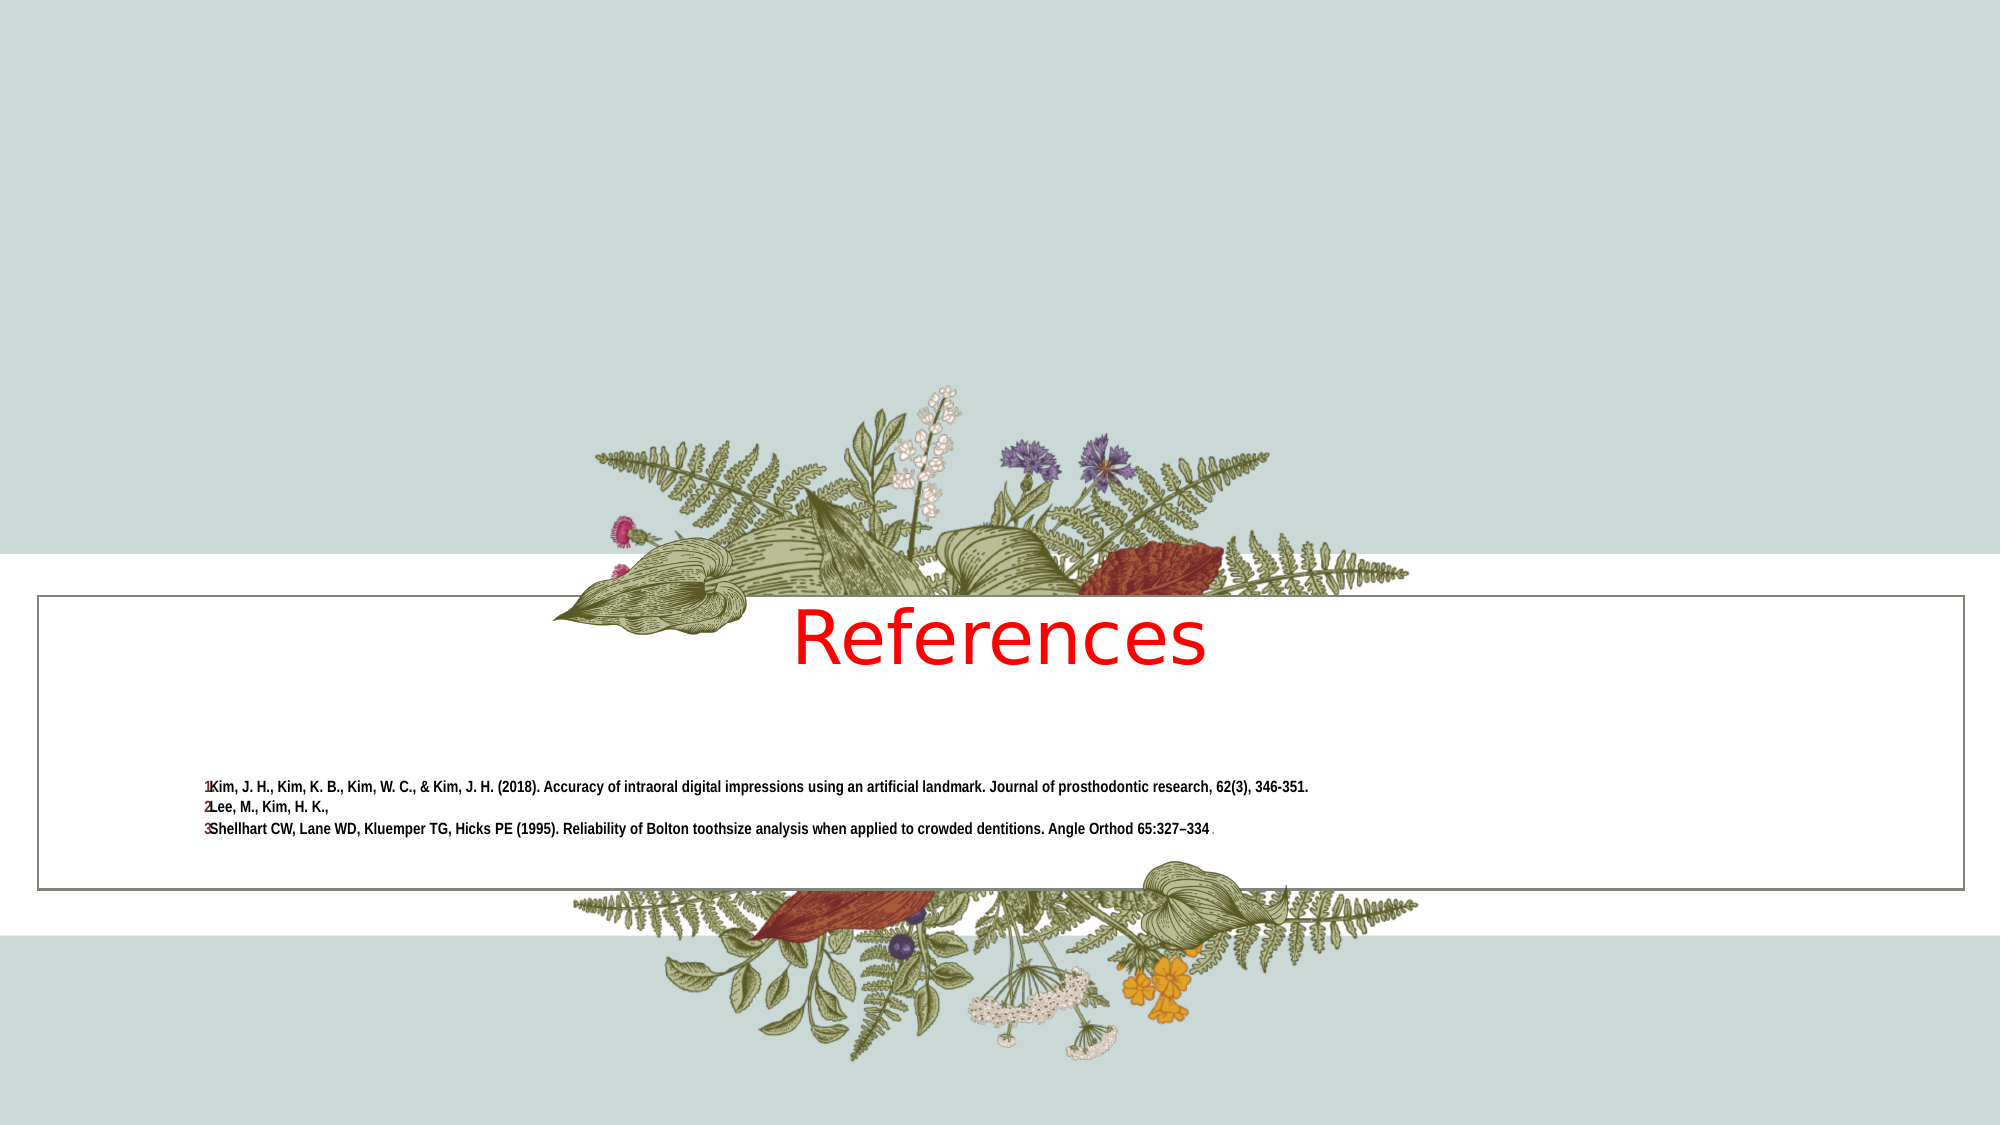

# References
 Kim, J. H., Kim, K. B., Kim, W. C., & Kim, J. H. (2018). Accuracy of intraoral digital impressions using an artificial landmark. Journal of prosthodontic research, 62(3), 346-351.
 Lee, M., Kim, H. K.,
 Shellhart CW, Lane WD, Kluemper TG, Hicks PE (1995). Reliability of Bolton toothsize analysis when applied to crowded dentitions. Angle Orthod 65:327–334.